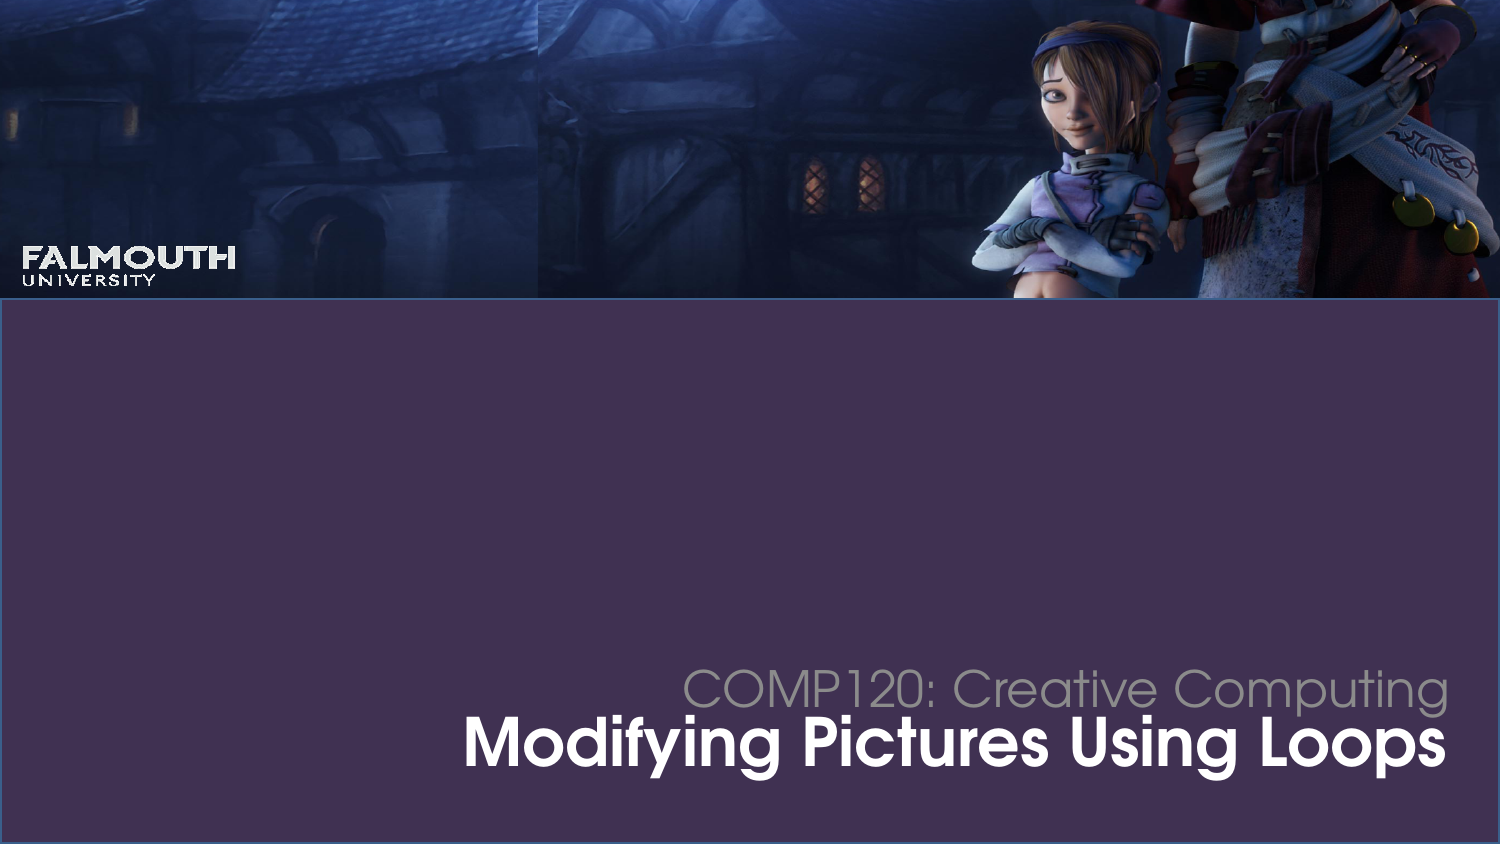

# Modifying Pictures Using Loops
COMP120: Creative Computing